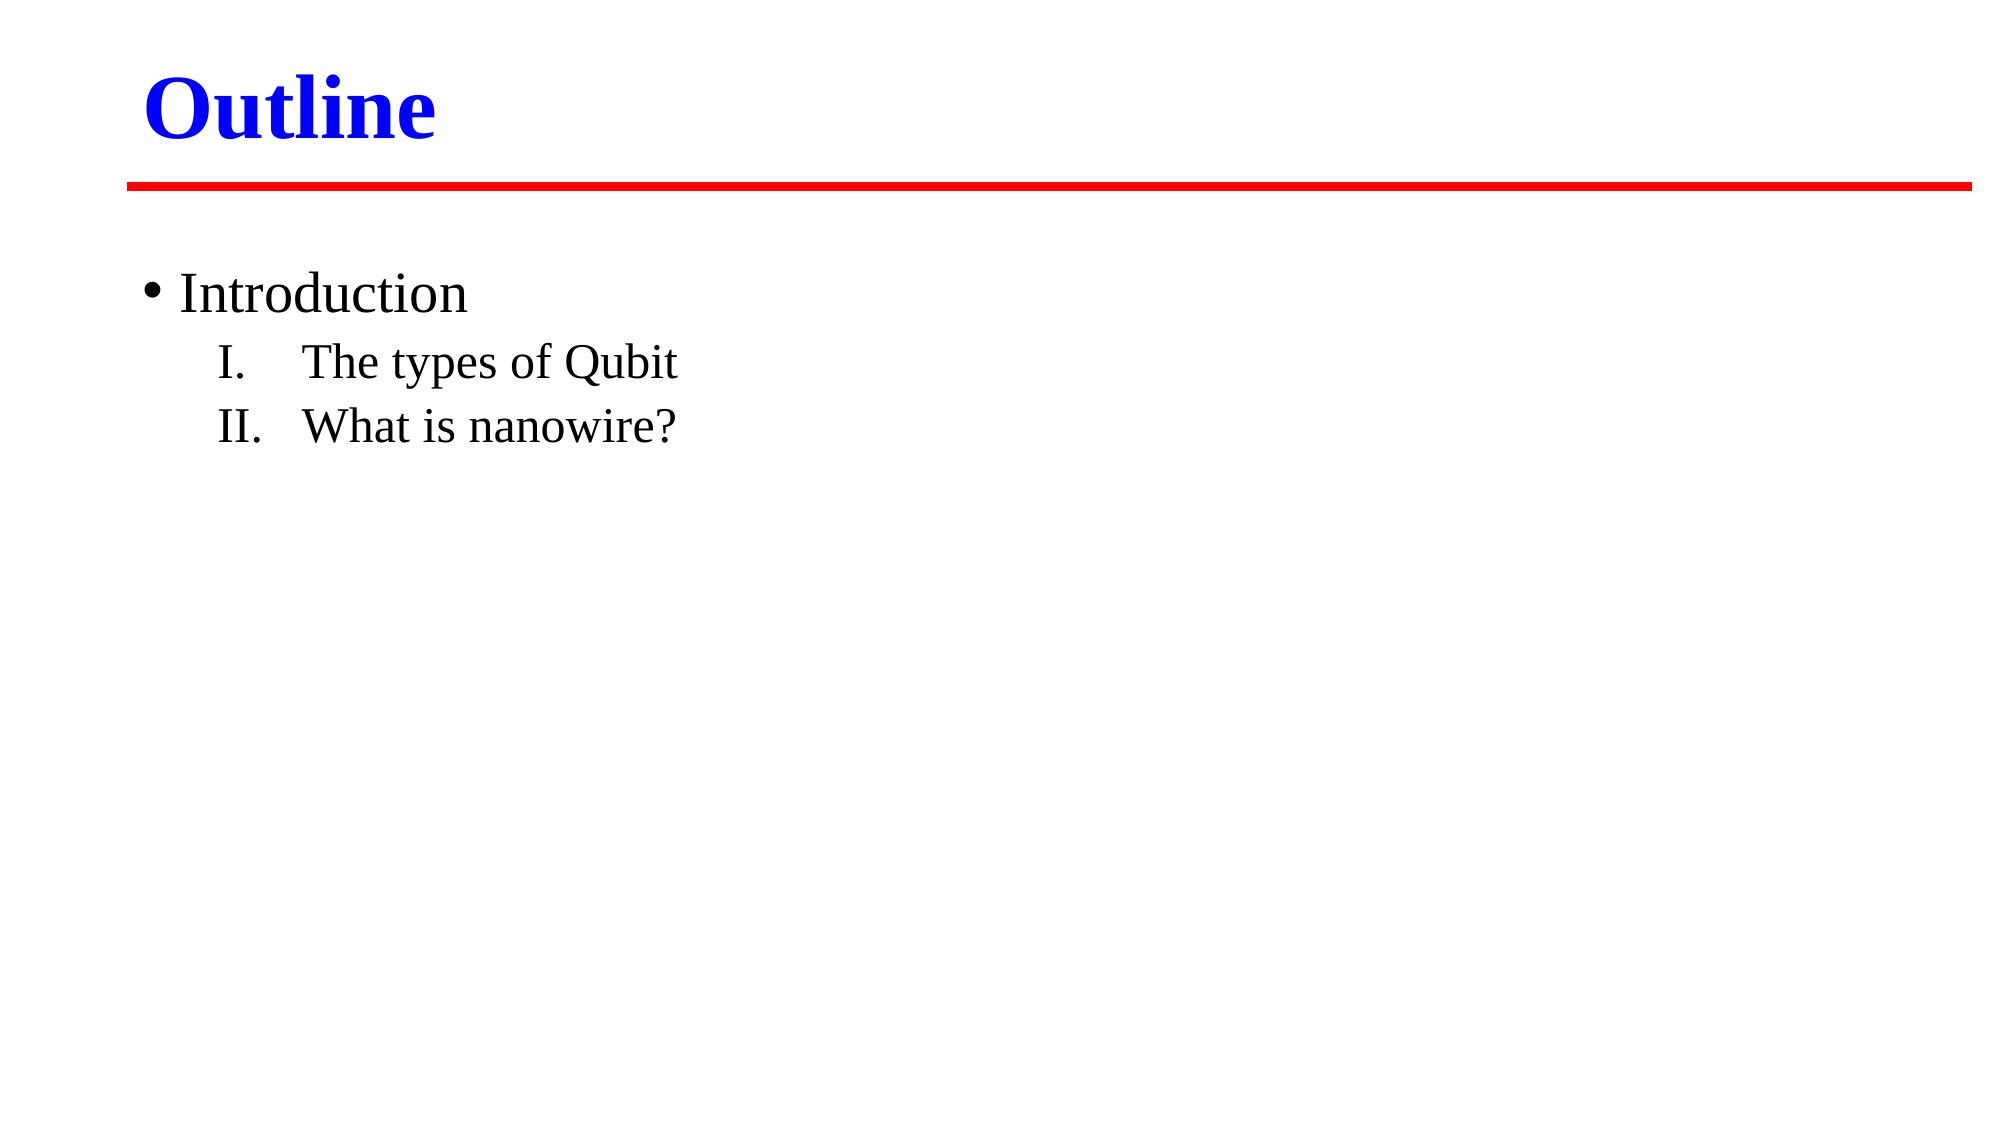

# Outline
Introduction
The types of Qubit
What is nanowire?